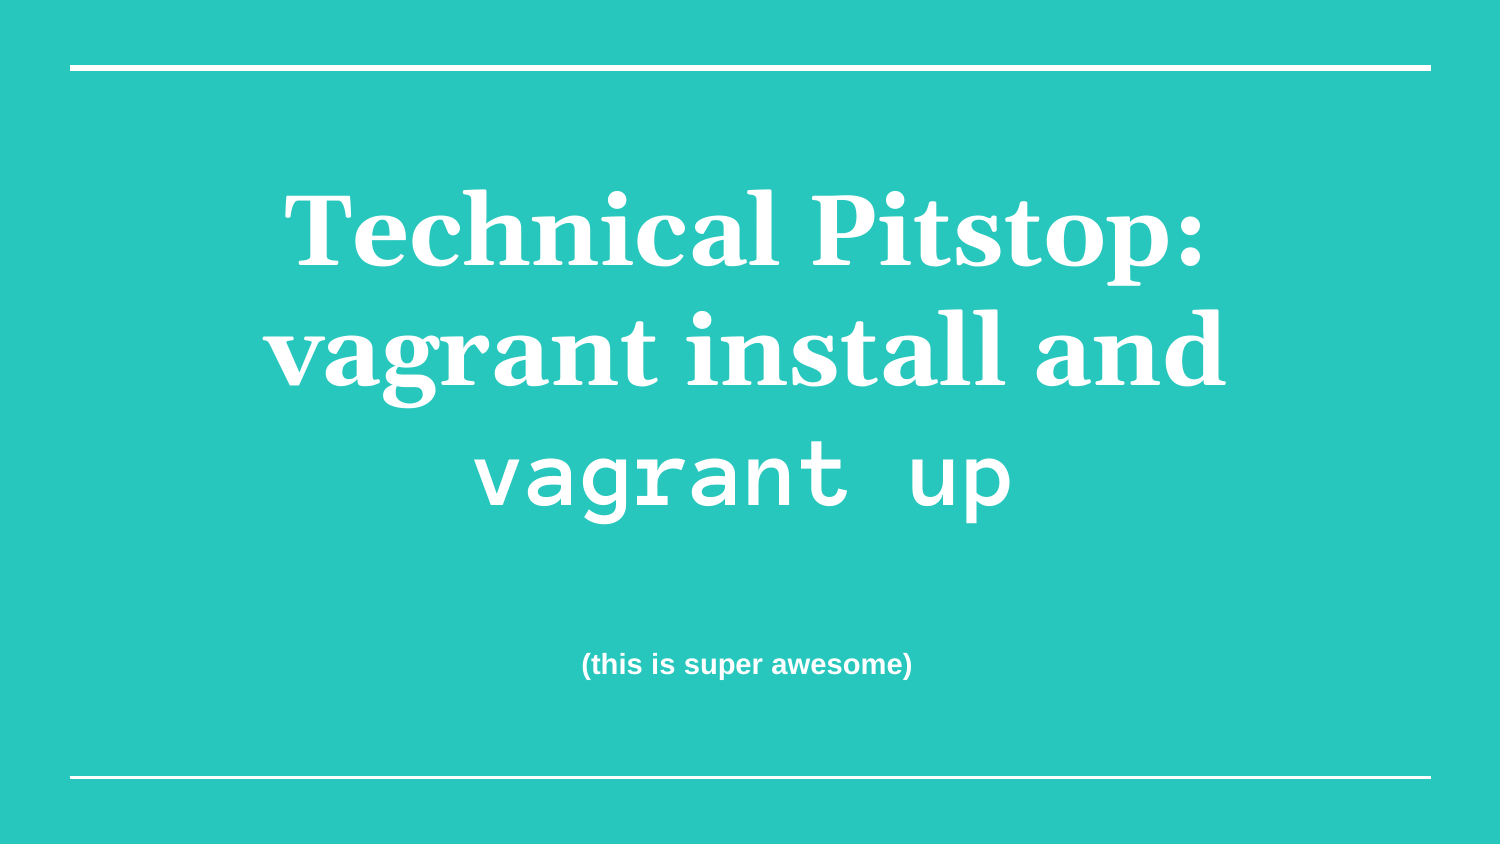

# Technical Pitstop:
vagrant install and vagrant up

(this is super awesome)